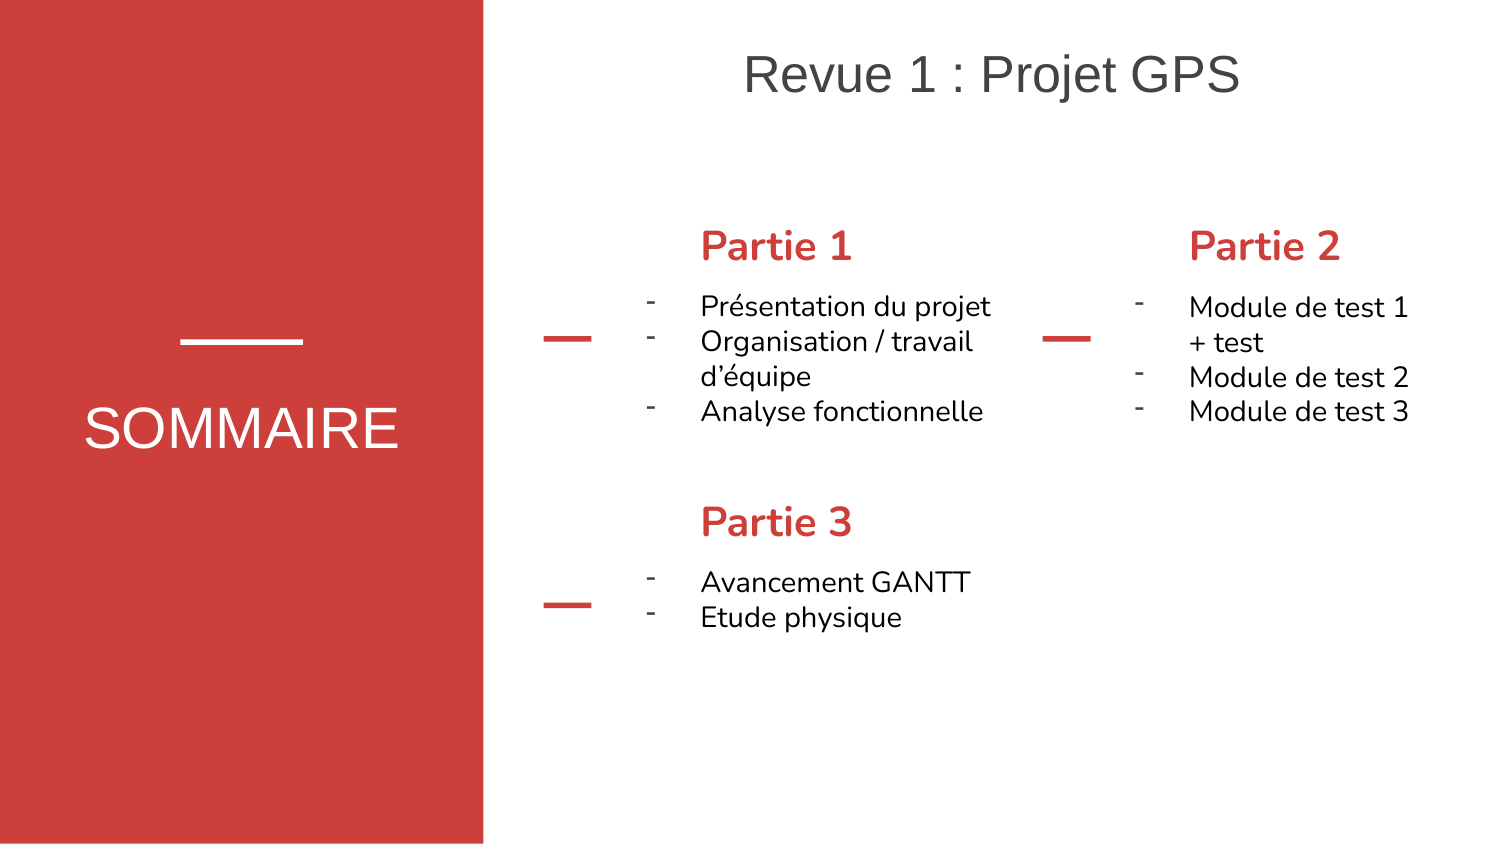

Revue 1 : Projet GPS
	Partie 1
	Partie 2
Présentation du projet
Organisation / travail d’équipe
Analyse fonctionnelle
Module de test 1          + test
Module de test 2
Module de test 3
# SOMMAIRE
	Partie 3
Avancement GANTT
Etude physique